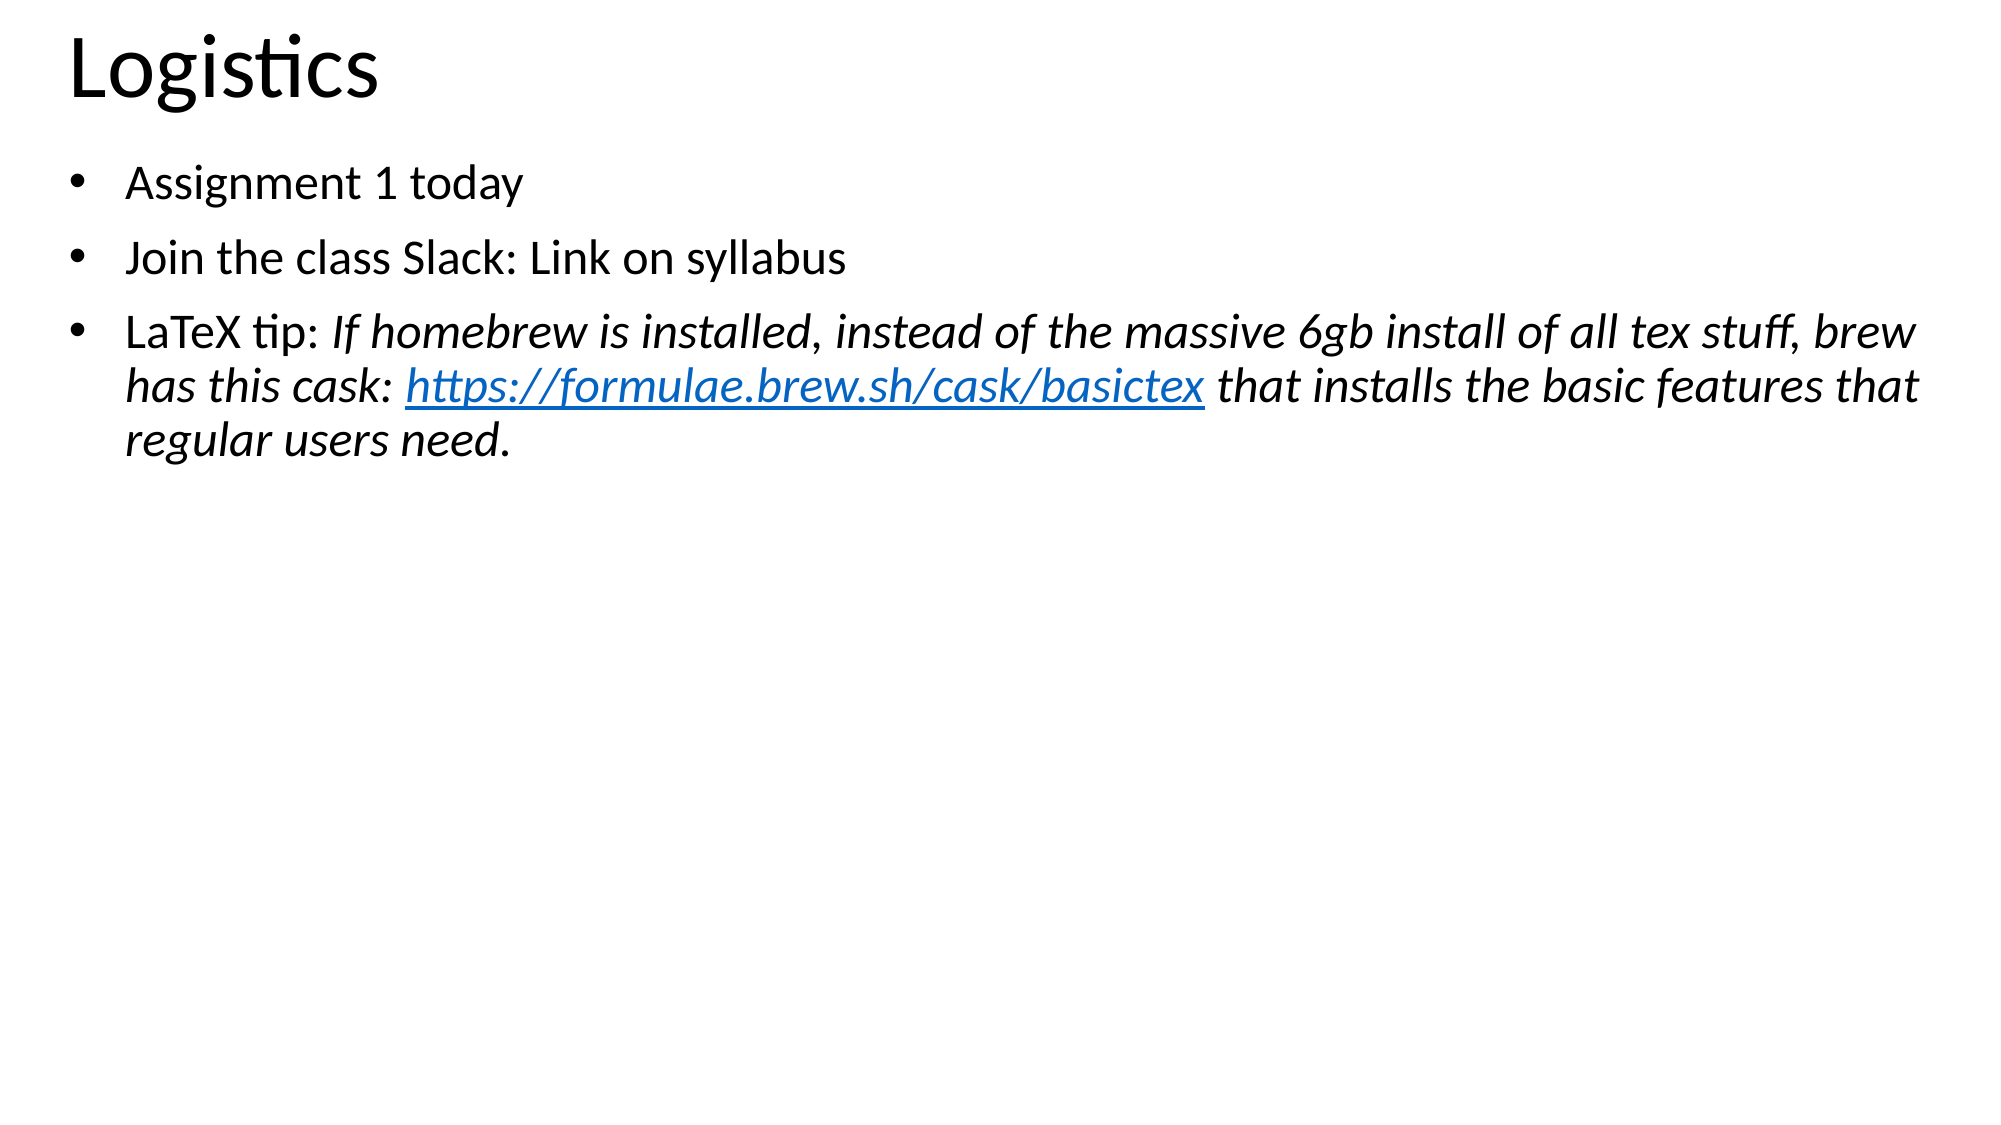

Logistics
Assignment 1 today
Join the class Slack: Link on syllabus
LaTeX tip: If homebrew is installed, instead of the massive 6gb install of all tex stuff, brew has this cask: https://formulae.brew.sh/cask/basictex that installs the basic features that regular users need.